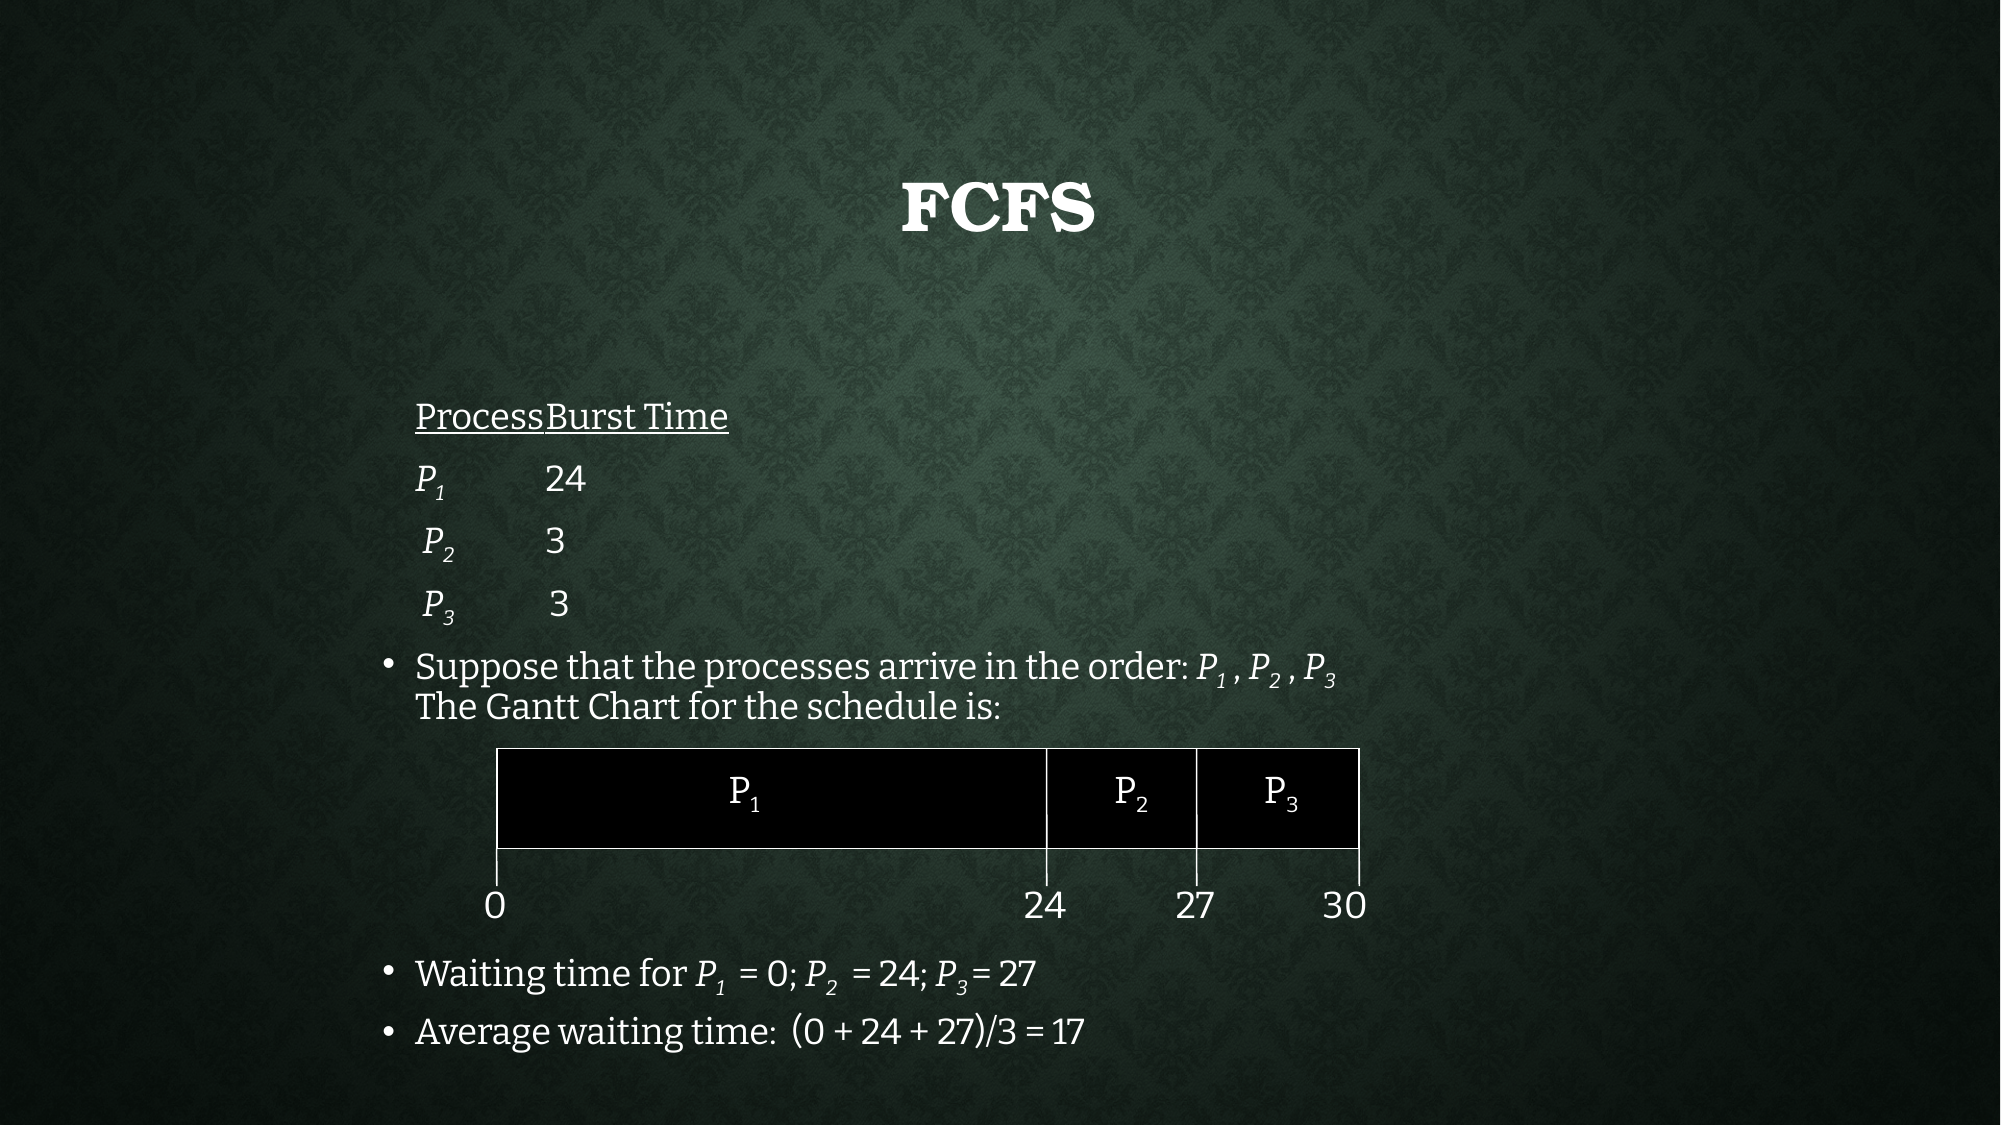

# FCFS

		Process	Burst Time
		P1	24
		 P2 	3
		 P3	 3
Suppose that the processes arrive in the order: P1 , P2 , P3
The Gantt Chart for the schedule is:

Waiting time for P1  = 0; P2  = 24; P3 = 27
Average waiting time:  (0 + 24 + 27)/3 = 17

P1
P2
P3

0
24
27
30